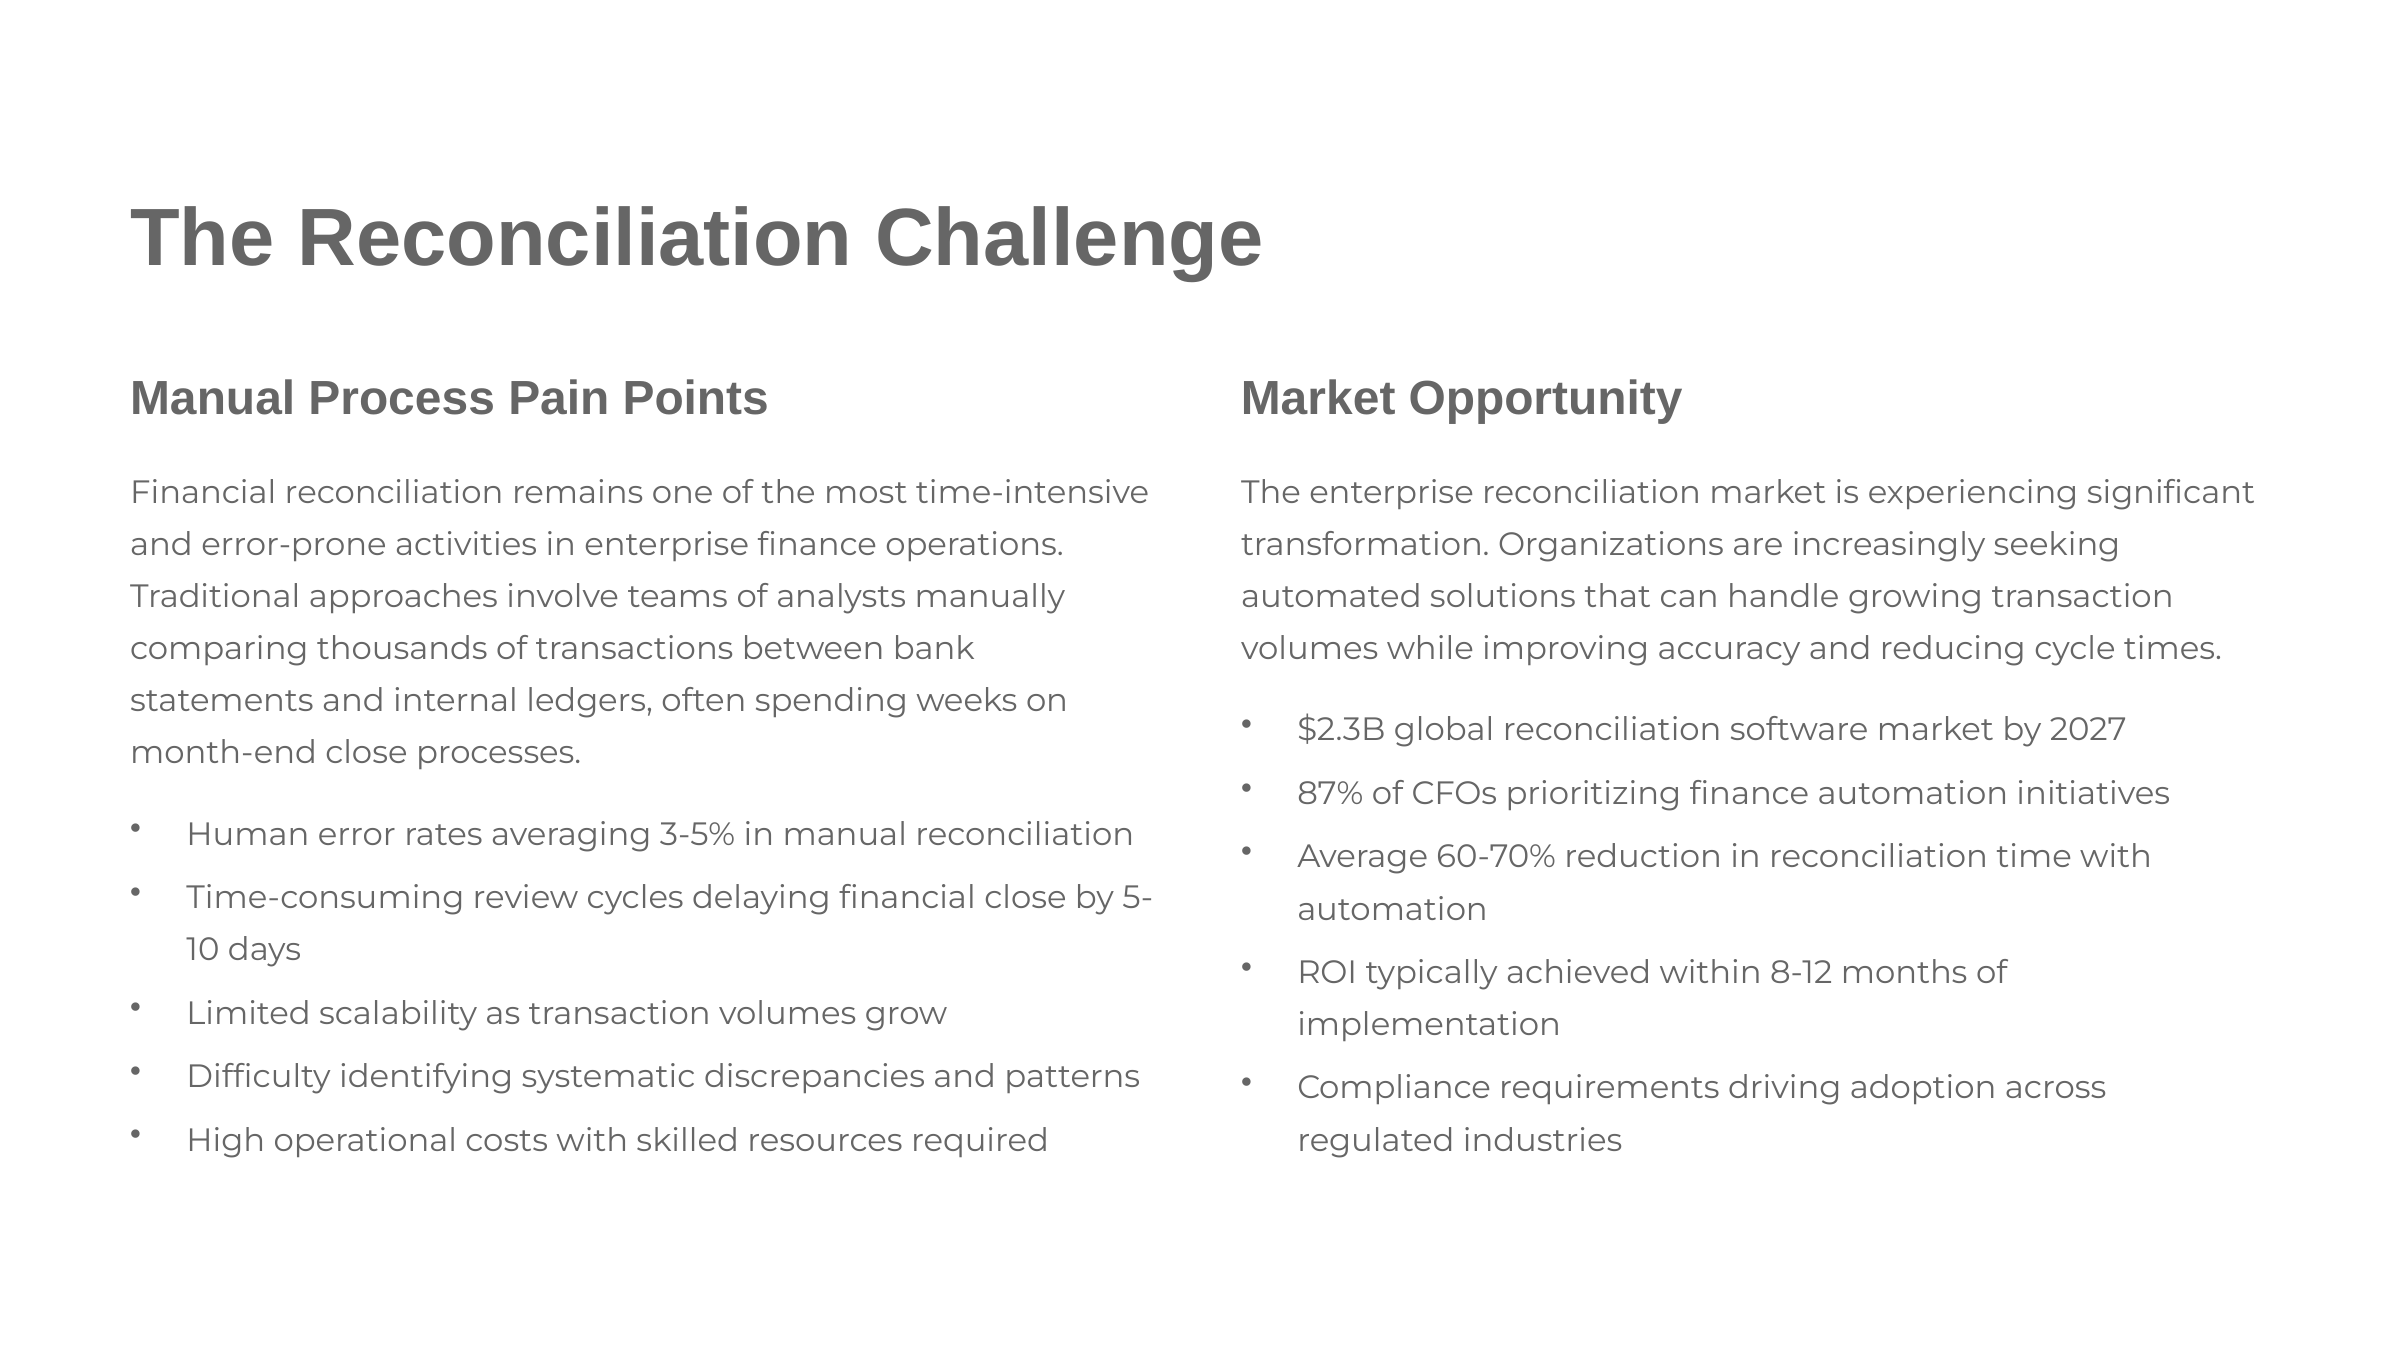

The Reconciliation Challenge
Manual Process Pain Points
Market Opportunity
Financial reconciliation remains one of the most time-intensive and error-prone activities in enterprise finance operations. Traditional approaches involve teams of analysts manually comparing thousands of transactions between bank statements and internal ledgers, often spending weeks on month-end close processes.
The enterprise reconciliation market is experiencing significant transformation. Organizations are increasingly seeking automated solutions that can handle growing transaction volumes while improving accuracy and reducing cycle times.
$2.3B global reconciliation software market by 2027
87% of CFOs prioritizing finance automation initiatives
Human error rates averaging 3-5% in manual reconciliation
Average 60-70% reduction in reconciliation time with automation
Time-consuming review cycles delaying financial close by 5-10 days
ROI typically achieved within 8-12 months of implementation
Limited scalability as transaction volumes grow
Difficulty identifying systematic discrepancies and patterns
Compliance requirements driving adoption across regulated industries
High operational costs with skilled resources required